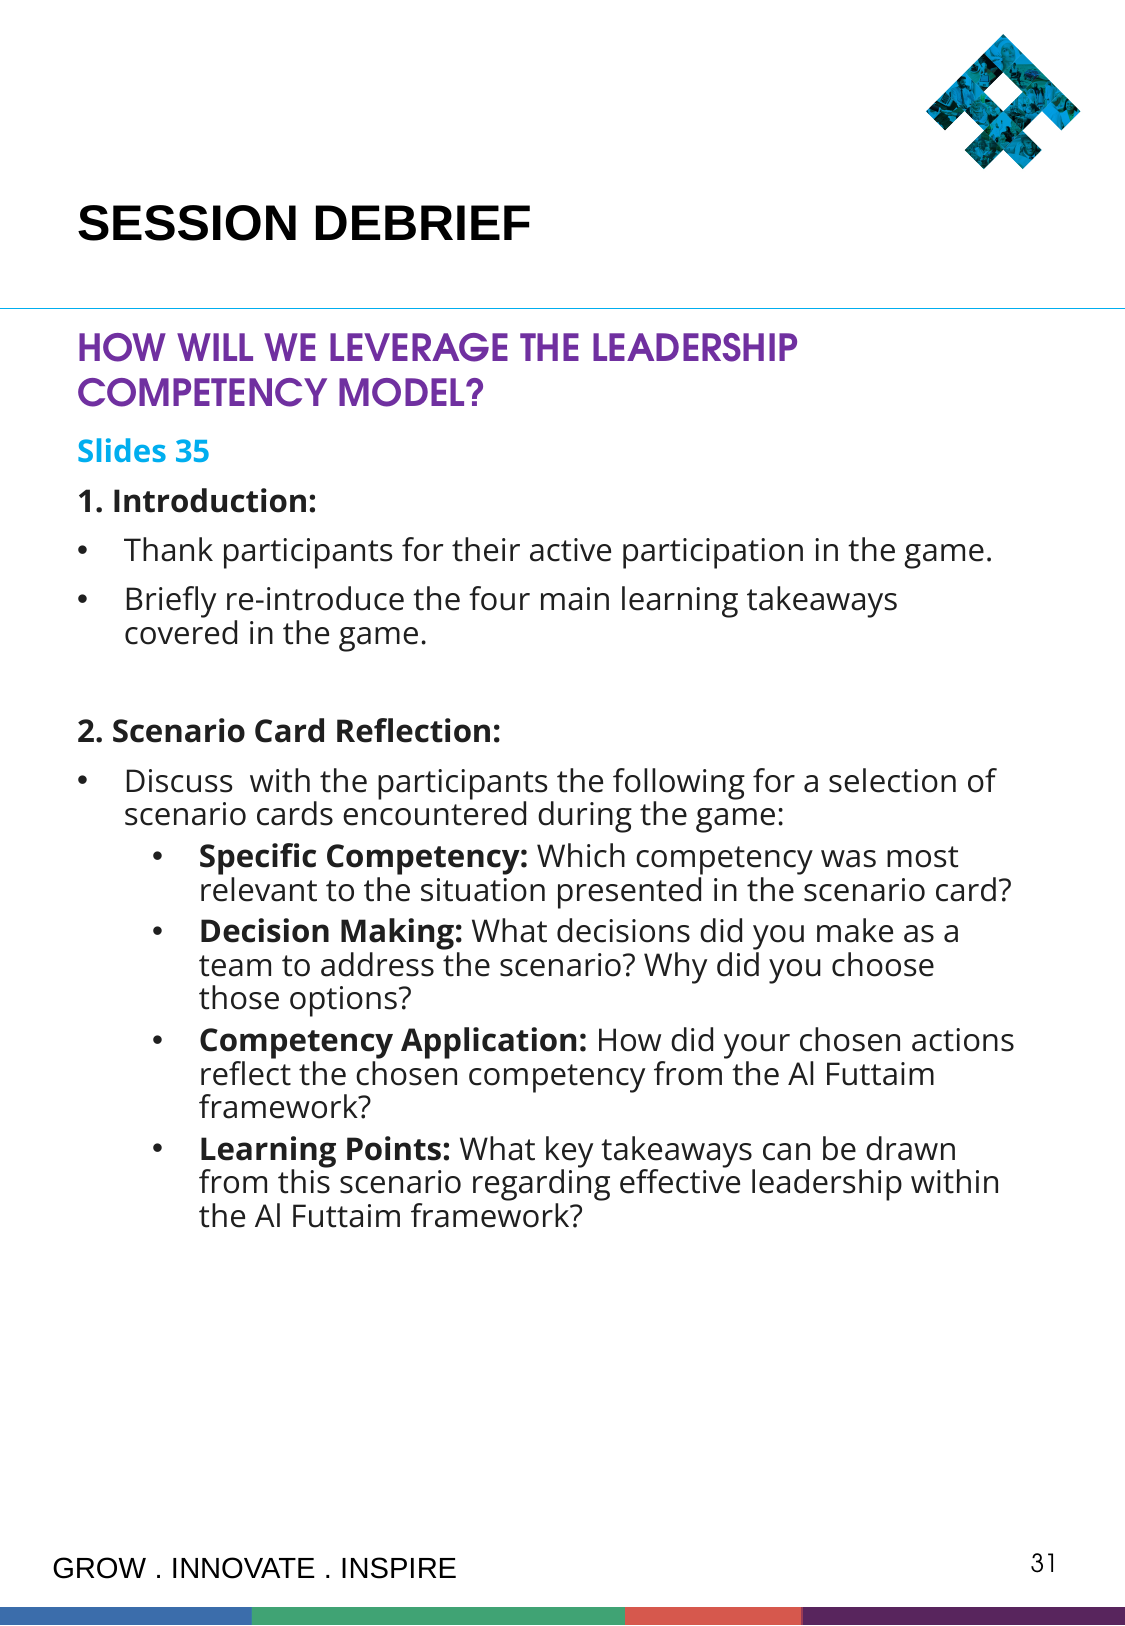

# SESSION DEBRIEF
HOW WILL WE LEVERAGE THE LEADERSHIP COMPETENCY MODEL?
Slides 35
1. Introduction:
Thank participants for their active participation in the game.
Briefly re-introduce the four main learning takeaways covered in the game.

2. Scenario Card Reflection:
Discuss  with the participants the following for a selection of  scenario cards encountered during the game:
Specific Competency: Which competency was most relevant to the situation presented in the scenario card?
Decision Making: What decisions did you make as a team to address the scenario? Why did you choose those options?
Competency Application: How did your chosen actions reflect the chosen competency from the Al Futtaim framework?
Learning Points: What key takeaways can be drawn from this scenario regarding effective leadership within the Al Futtaim framework?

31